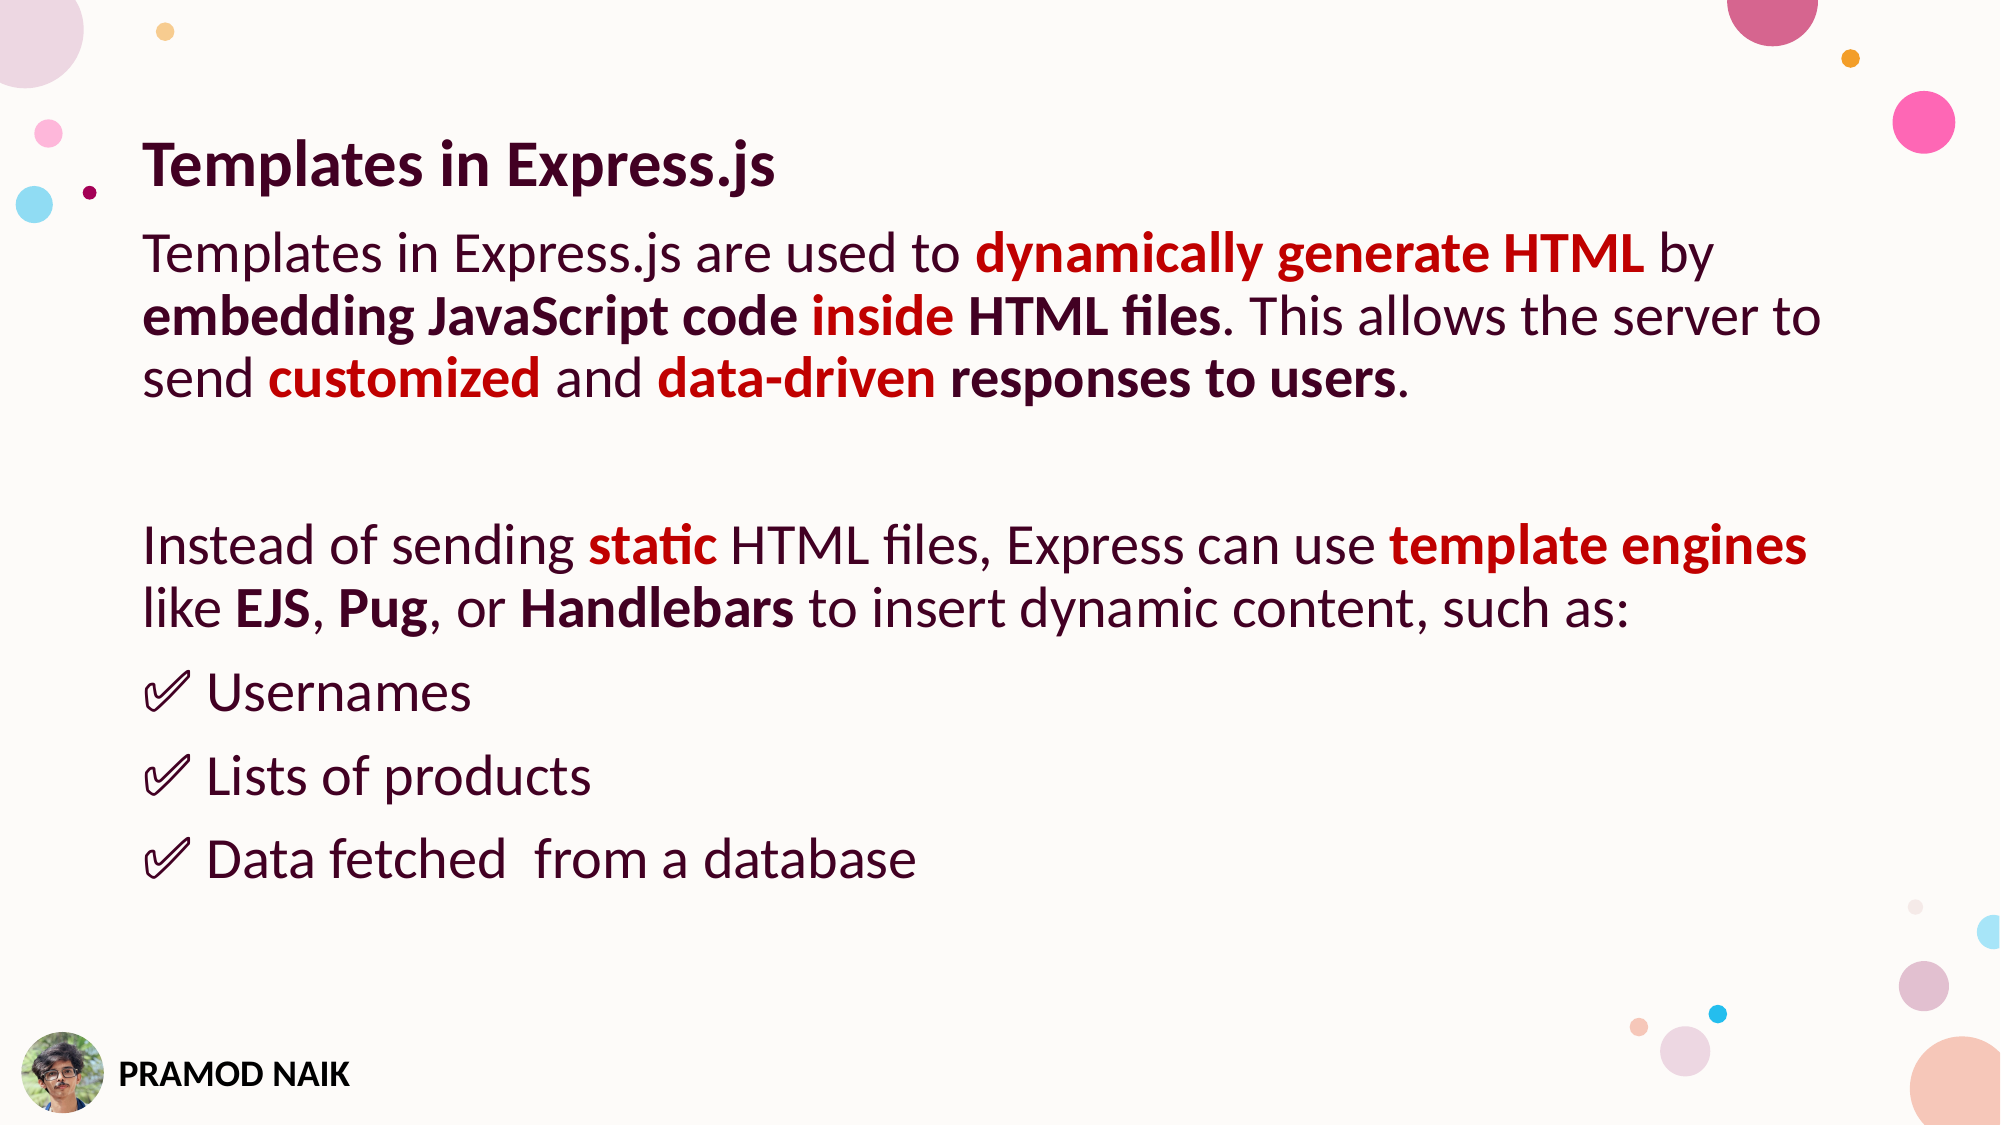

Templates in Express.js
Templates in Express.js are used to dynamically generate HTML by embedding JavaScript code inside HTML files. This allows the server to send customized and data-driven responses to users.

Instead of sending static HTML files, Express can use template engines like EJS, Pug, or Handlebars to insert dynamic content, such as:
✅ Usernames
✅ Lists of products
✅ Data fetched  from a database